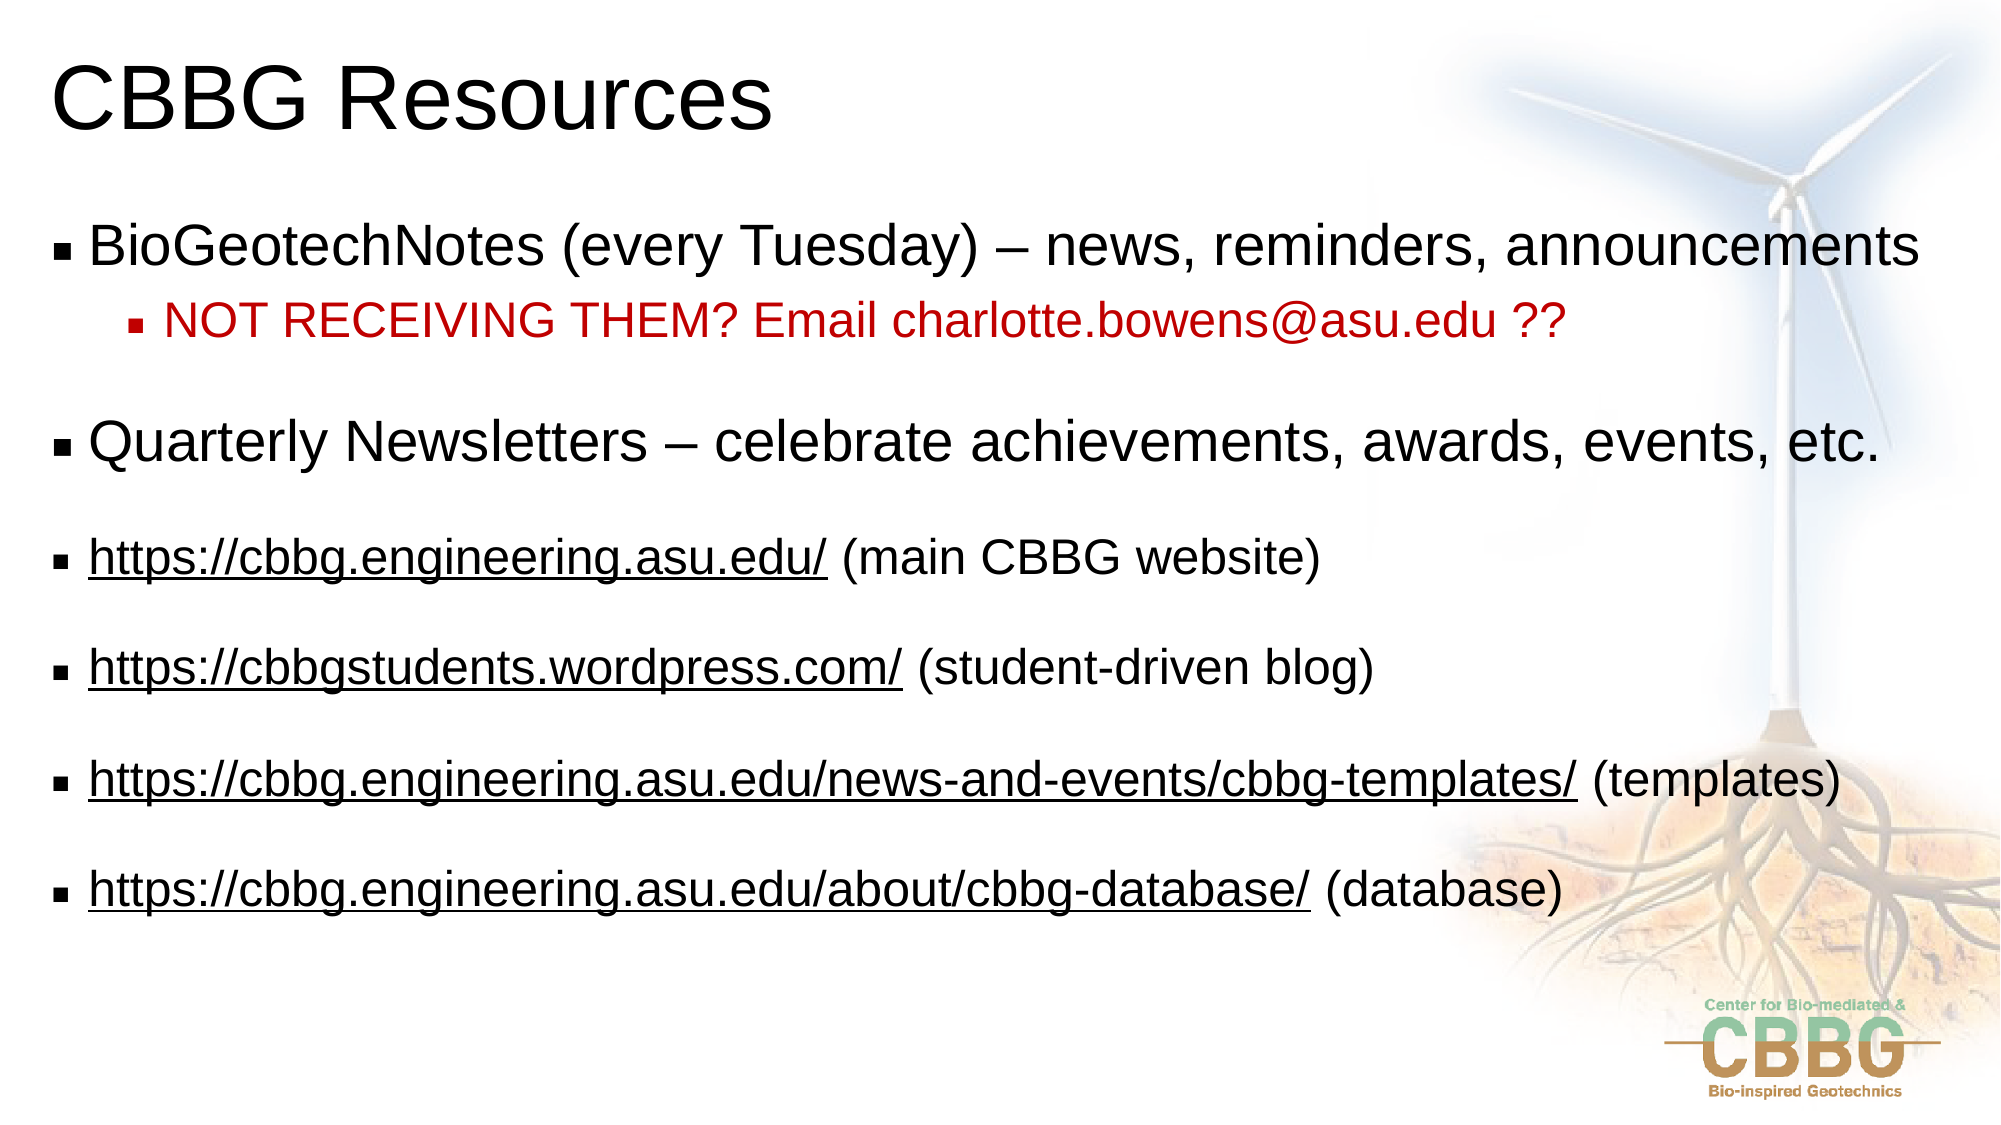

# CBBG Resources
BioGeotechNotes (every Tuesday) – news, reminders, announcements
NOT RECEIVING THEM? Email charlotte.bowens@asu.edu ??
Quarterly Newsletters – celebrate achievements, awards, events, etc.
https://cbbg.engineering.asu.edu/ (main CBBG website)
https://cbbgstudents.wordpress.com/ (student-driven blog)
https://cbbg.engineering.asu.edu/news-and-events/cbbg-templates/ (templates)
https://cbbg.engineering.asu.edu/about/cbbg-database/ (database)